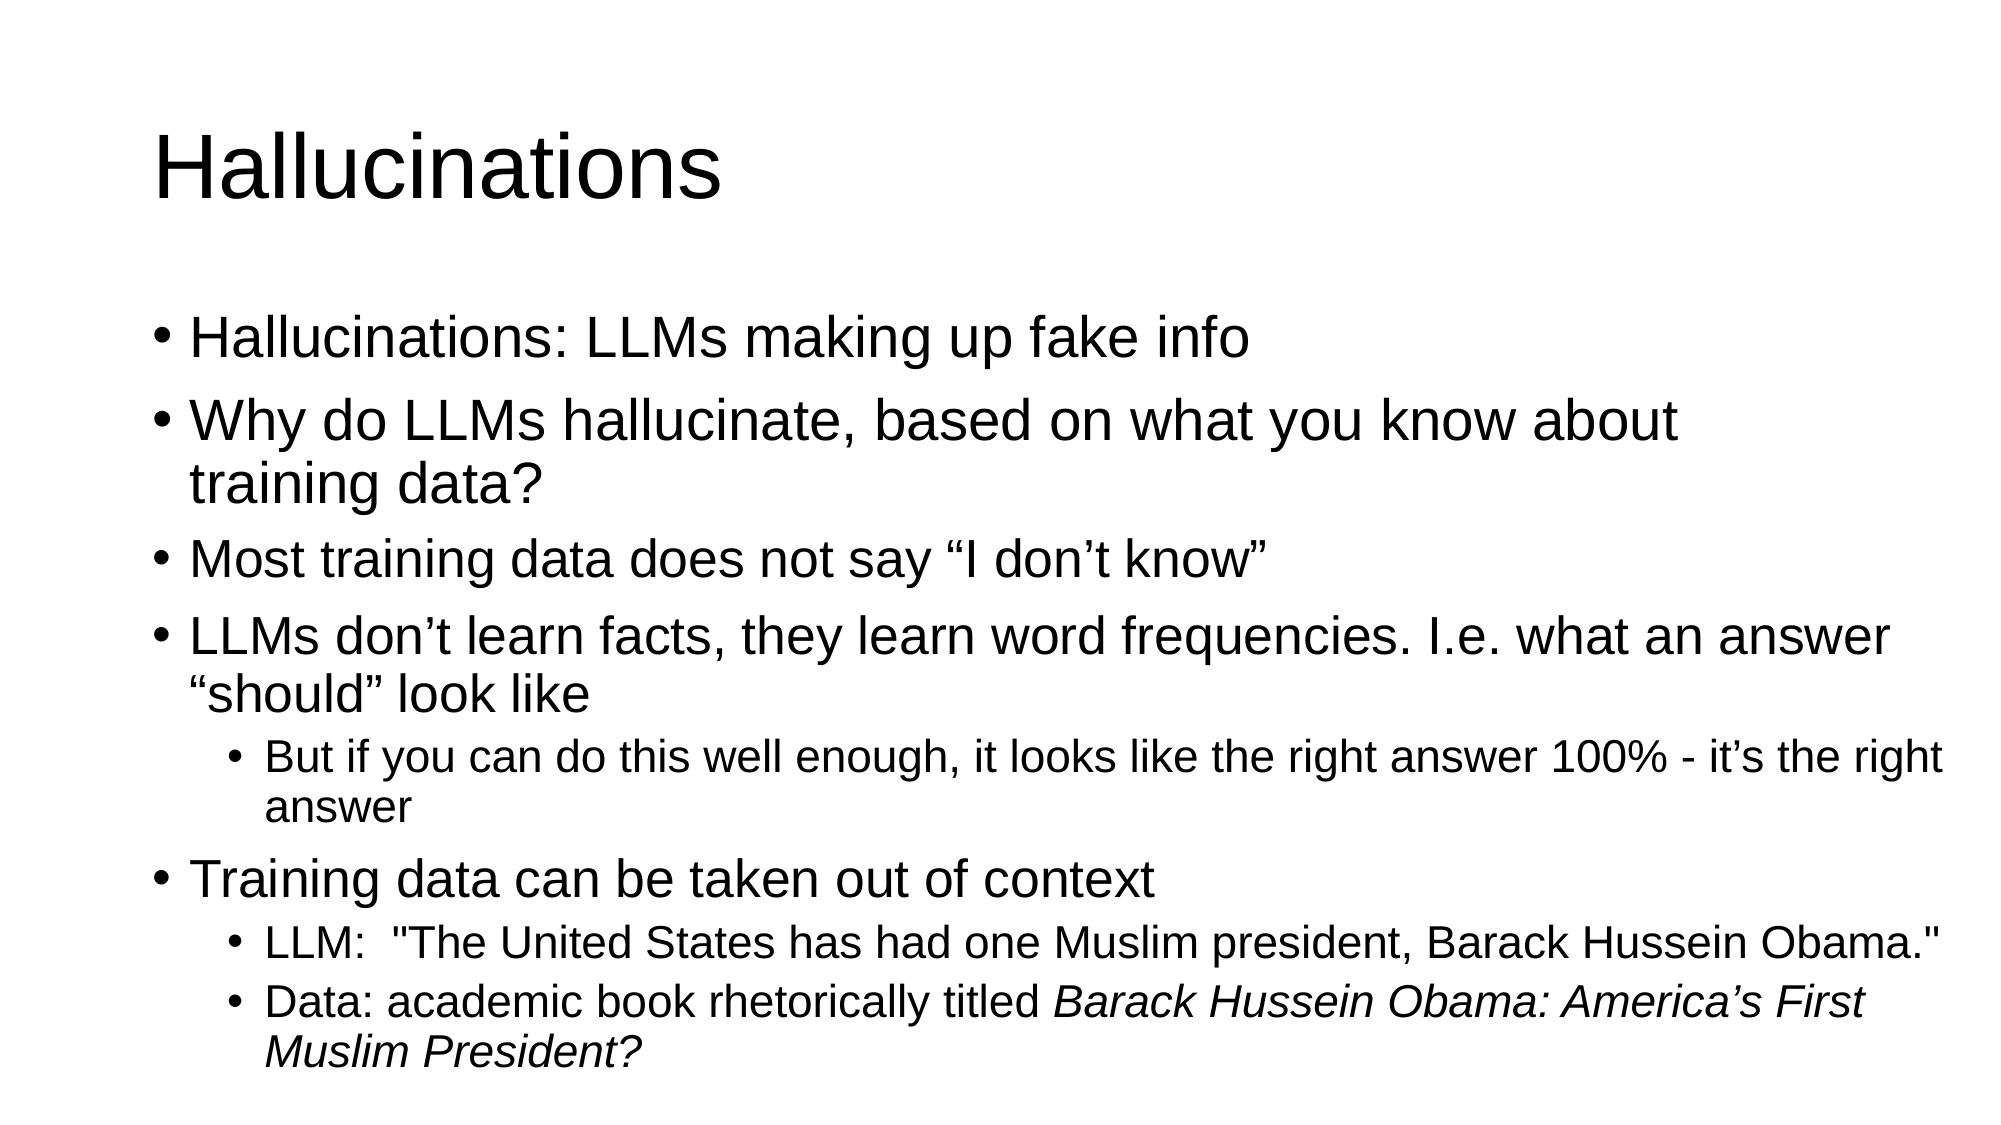

# Hallucinations
Hallucinations: LLMs making up fake info
Why do LLMs hallucinate, based on what you know about training data?
Most training data does not say “I don’t know”
LLMs don’t learn facts, they learn word frequencies. I.e. what an answer “should” look like
But if you can do this well enough, it looks like the right answer 100% - it’s the right answer
Training data can be taken out of context
LLM:  "The United States has had one Muslim president, Barack Hussein Obama."
Data: academic book rhetorically titled Barack Hussein Obama: America’s First Muslim President?